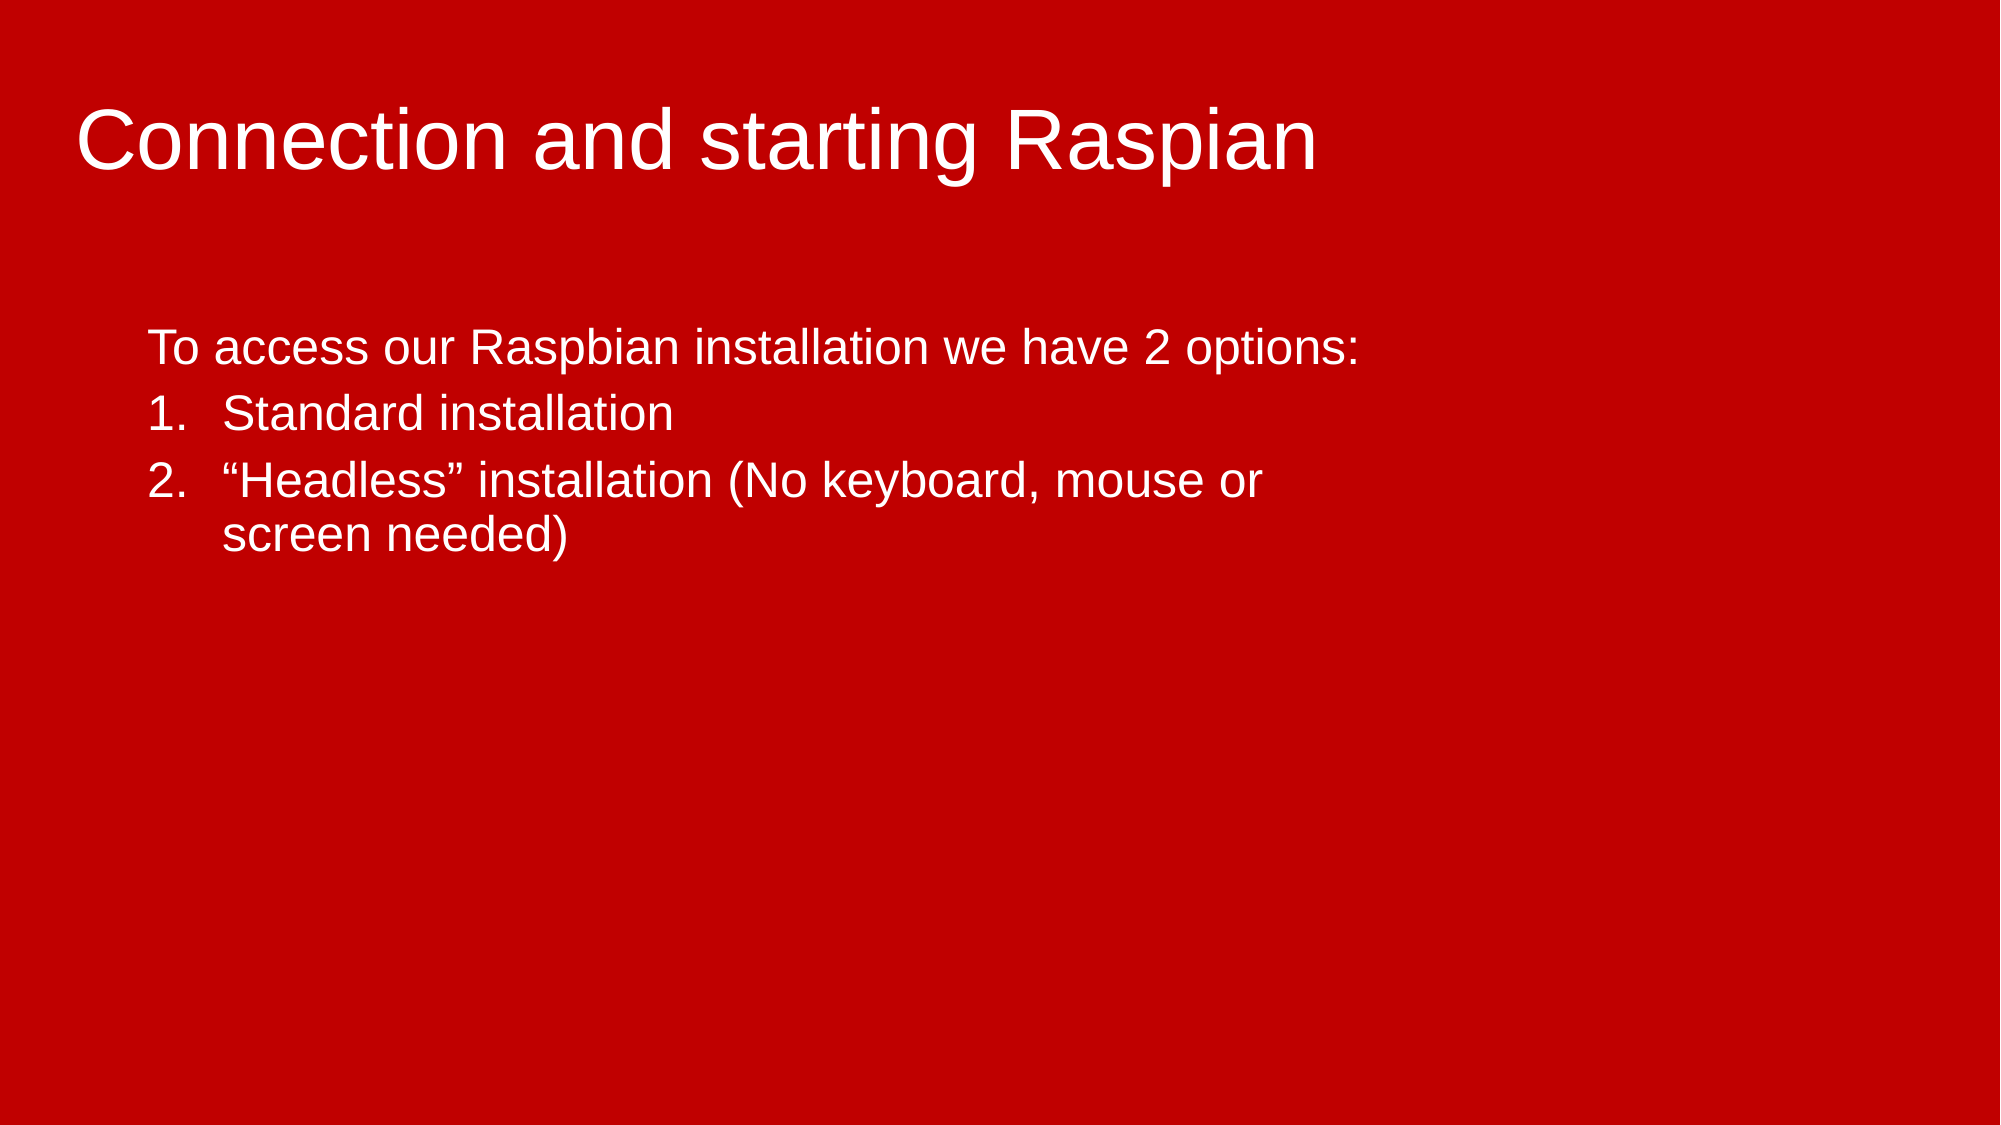

Connection and starting Raspian
To access our Raspbian installation we have 2 options:
Standard installation
“Headless” installation (No keyboard, mouse or screen needed)